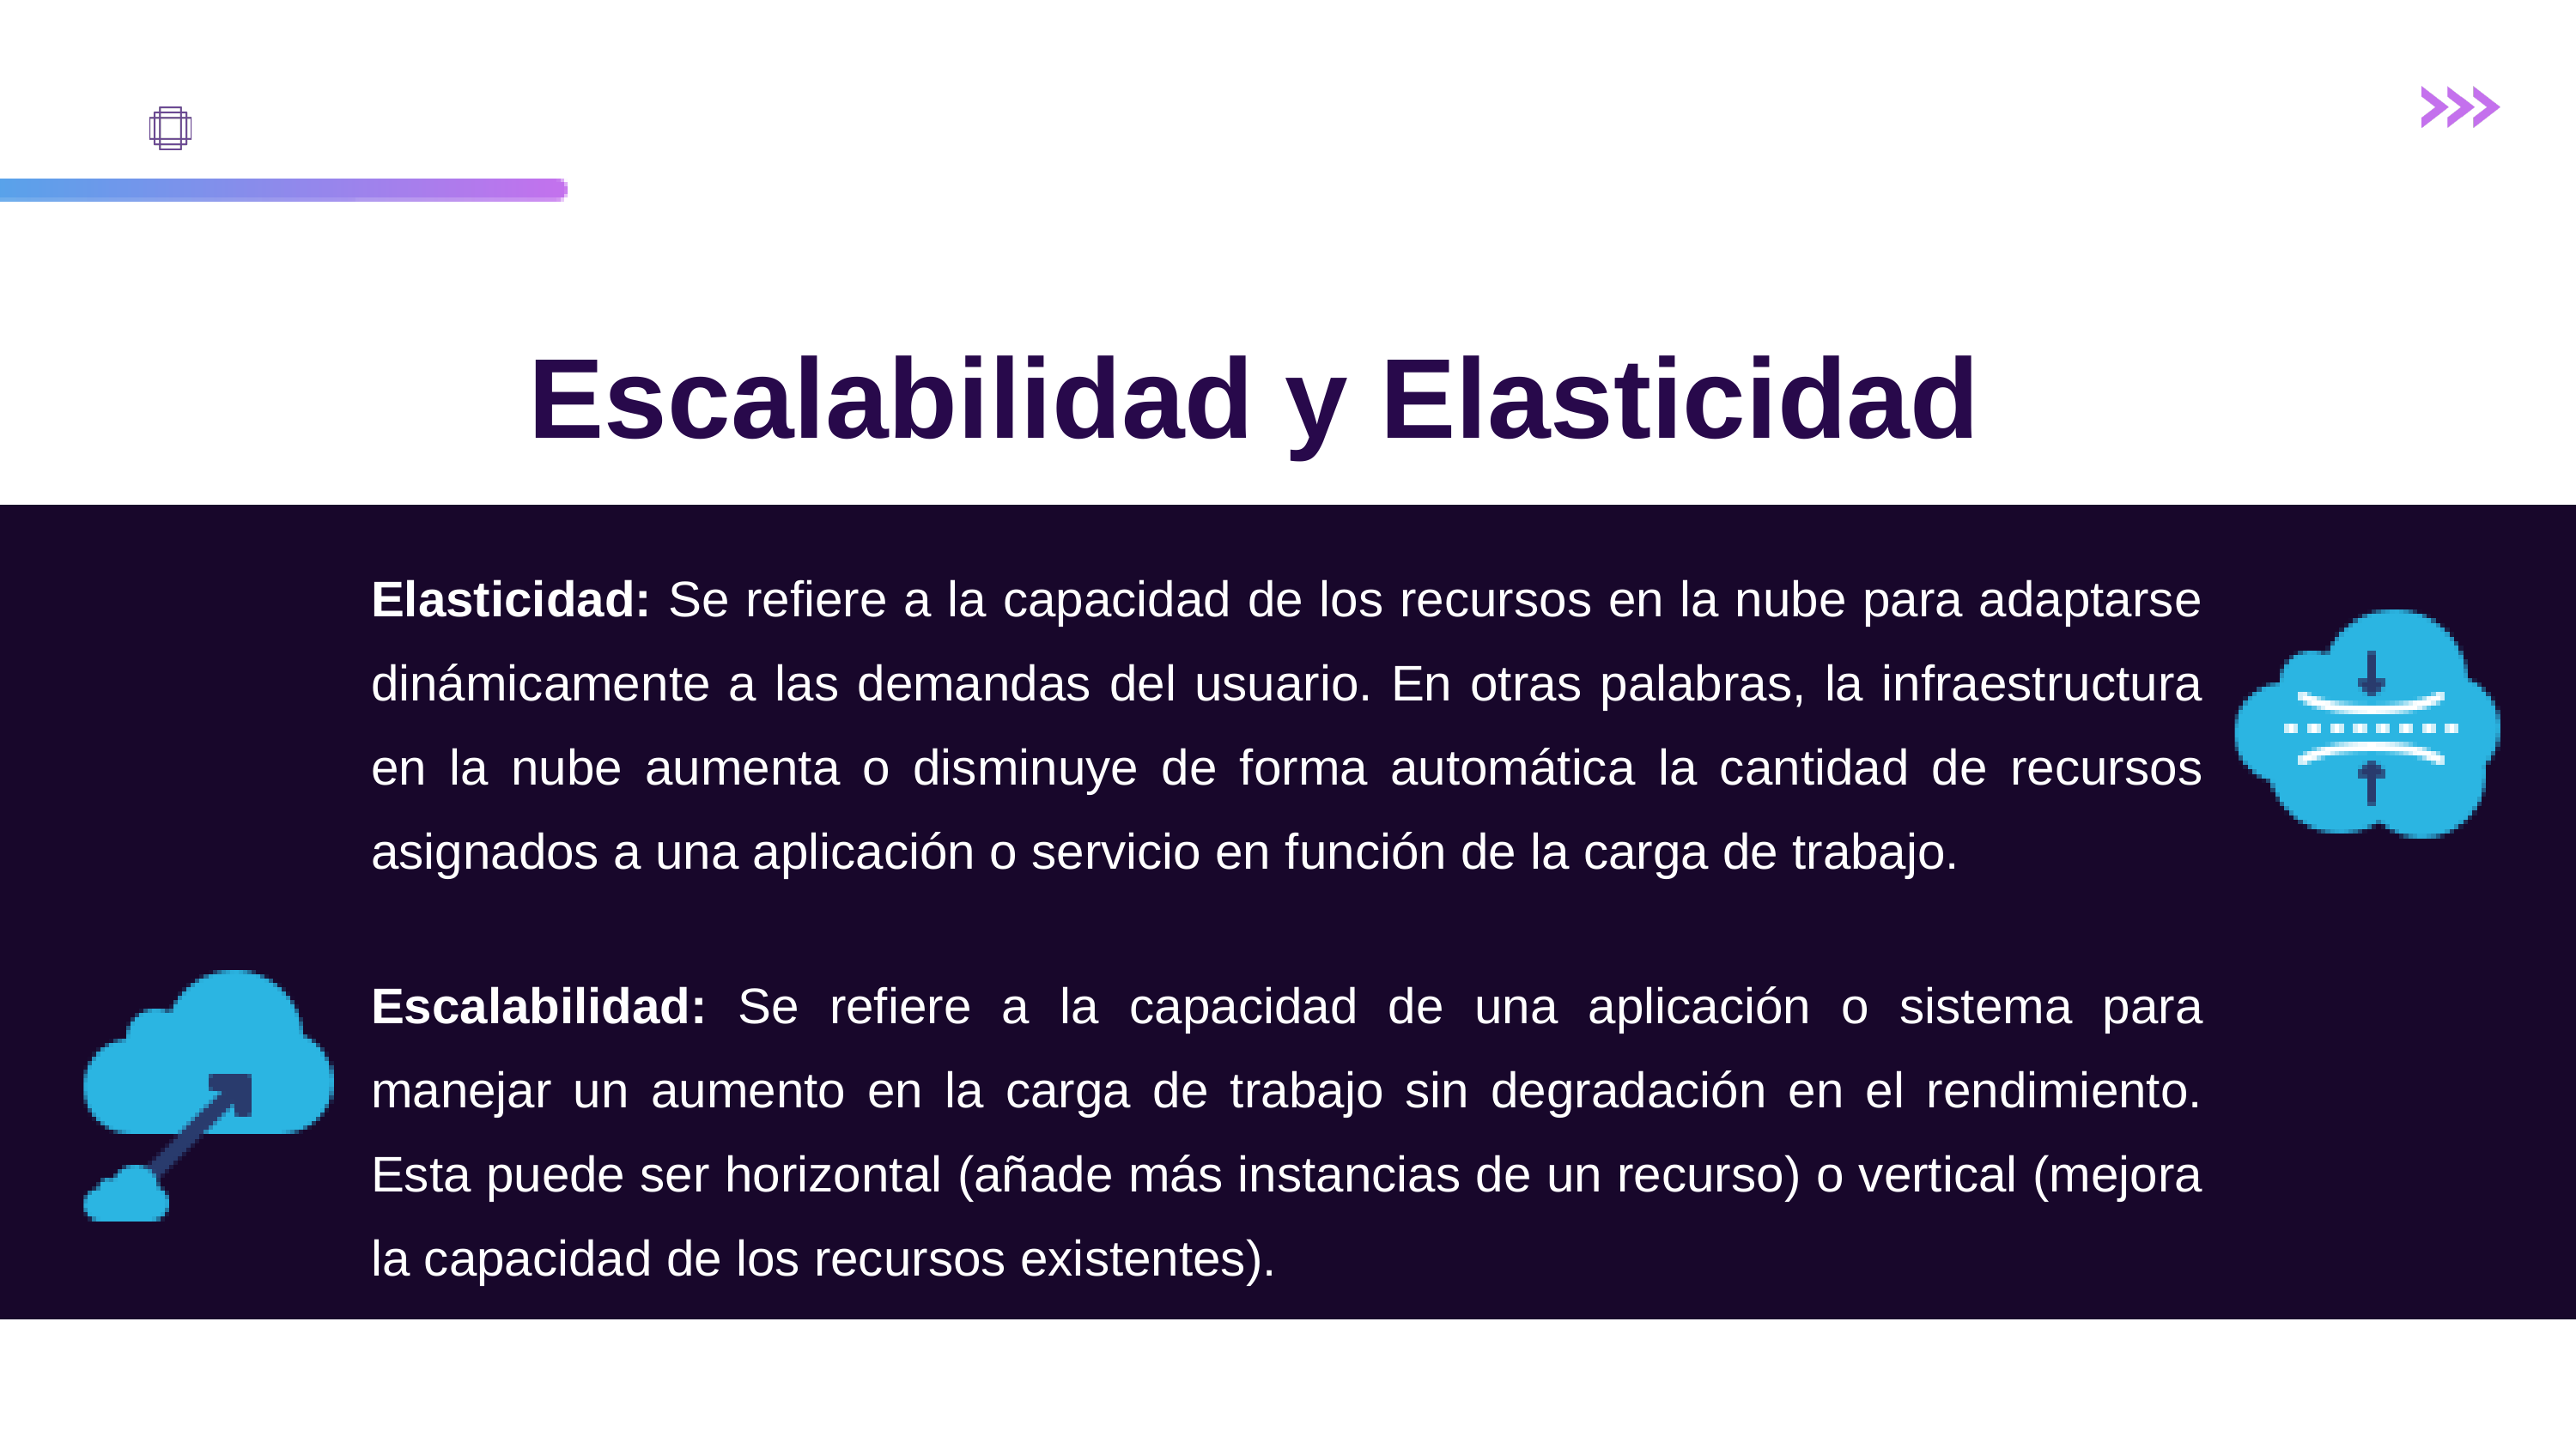

Escalabilidad y Elasticidad

Elasticidad: Se refiere a la capacidad de los recursos en la nube para adaptarse dinámicamente a las demandas del usuario. En otras palabras, la infraestructura en la nube aumenta o disminuye de forma automática la cantidad de recursos asignados a una aplicación o servicio en función de la carga de trabajo.

Escalabilidad: Se refiere a la capacidad de una aplicación o sistema para manejar un aumento en la carga de trabajo sin degradación en el rendimiento. Esta puede ser horizontal (añade más instancias de un recurso) o vertical (mejora la capacidad de los recursos existentes).